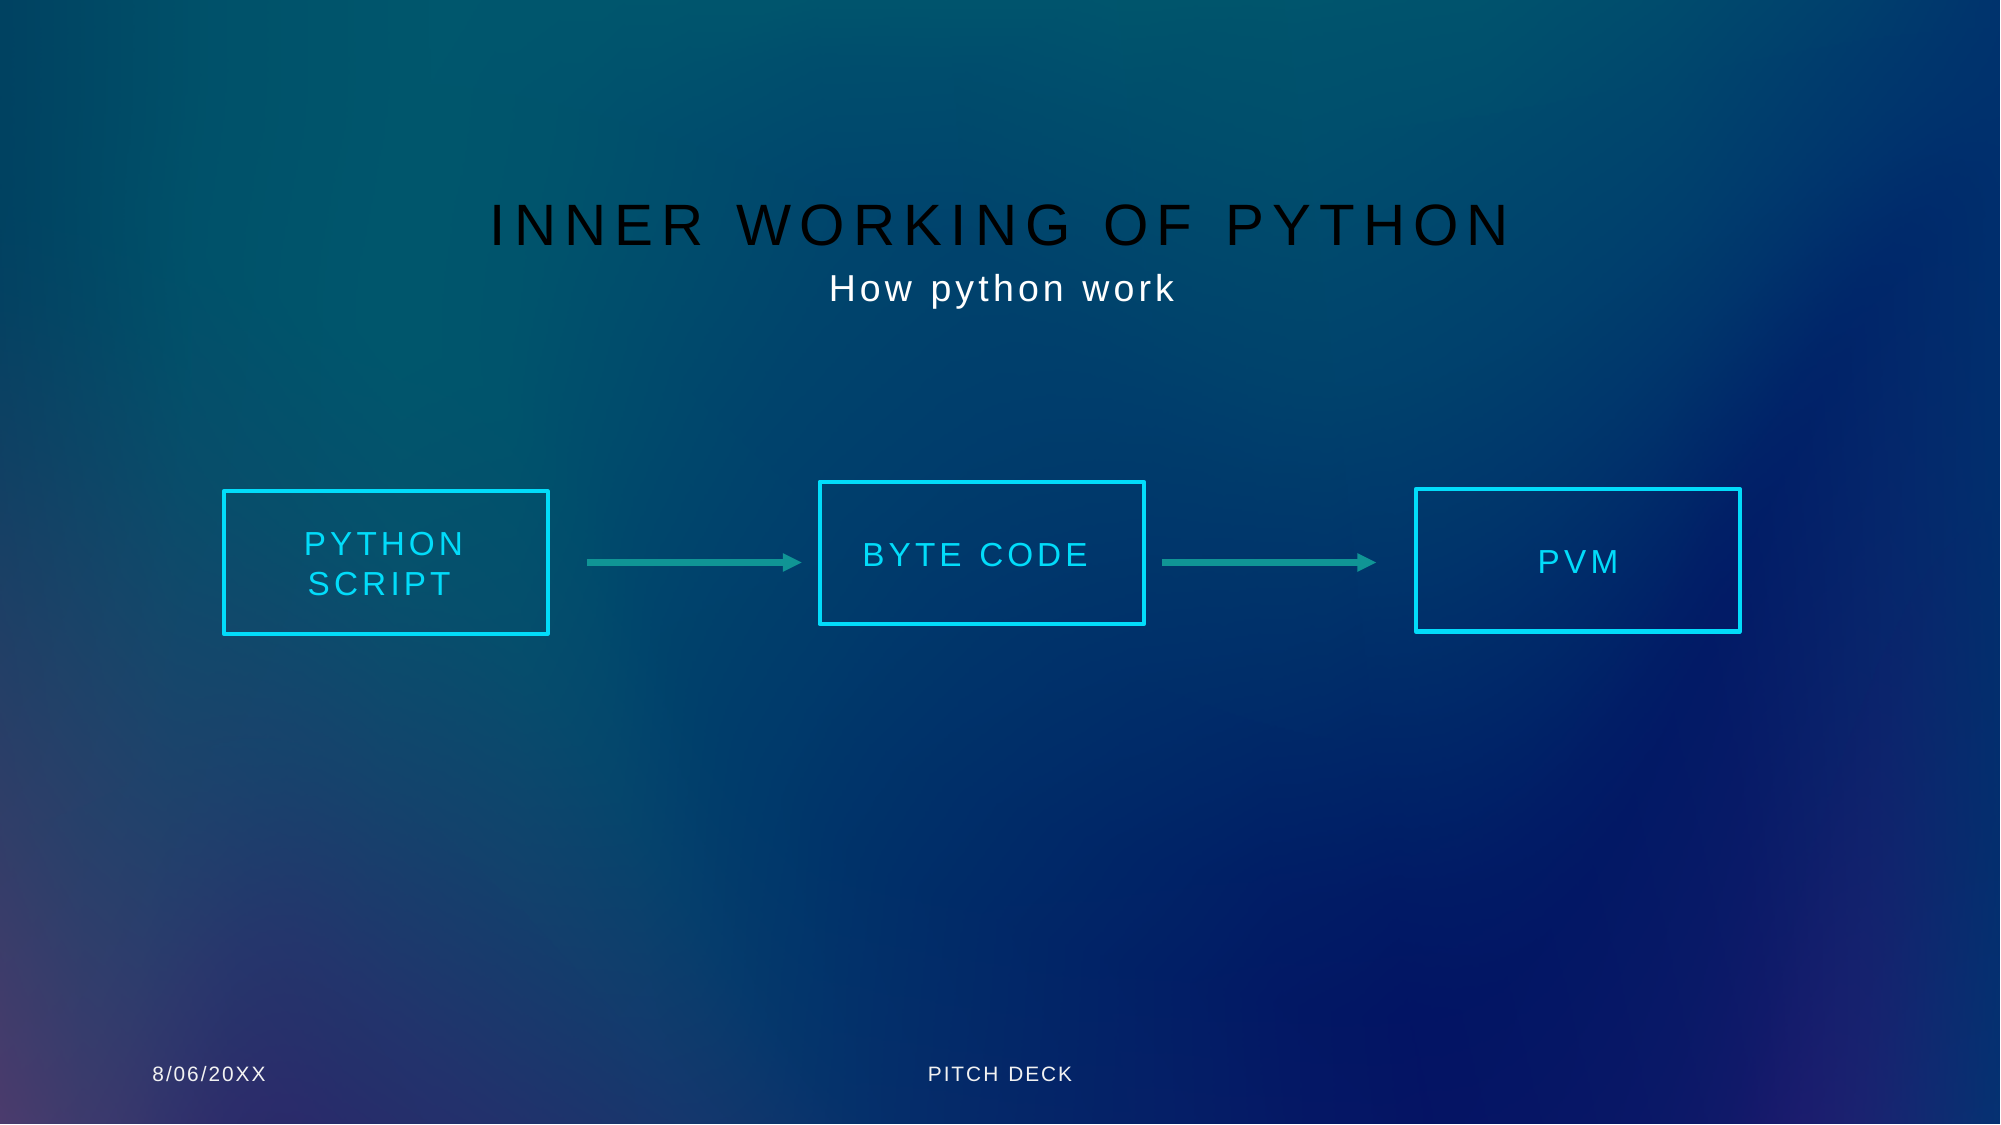

# Inner working of python
How python work
Byte code
pvm
Python script
8/06/20XX
PITCH DECK